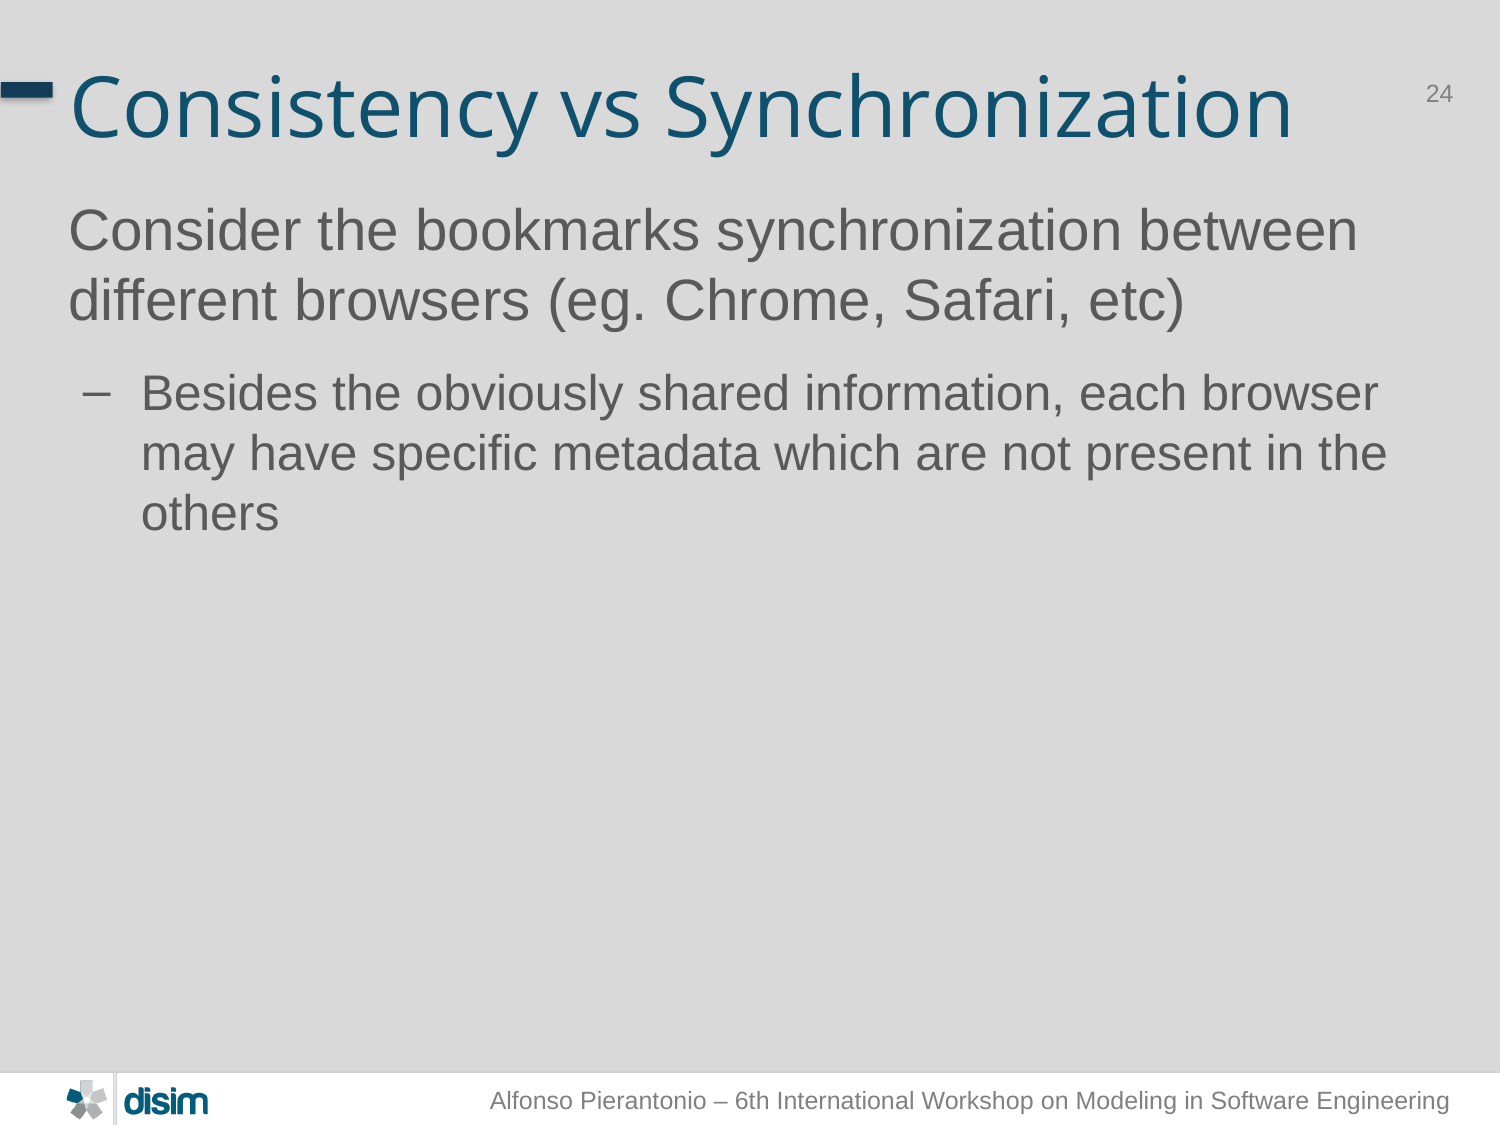

# Consistency vs Synchronization
Consider the bookmarks synchronization between different browsers (eg. Chrome, Safari, etc)
Besides the obviously shared information, each browser may have specific metadata which are not present in the others